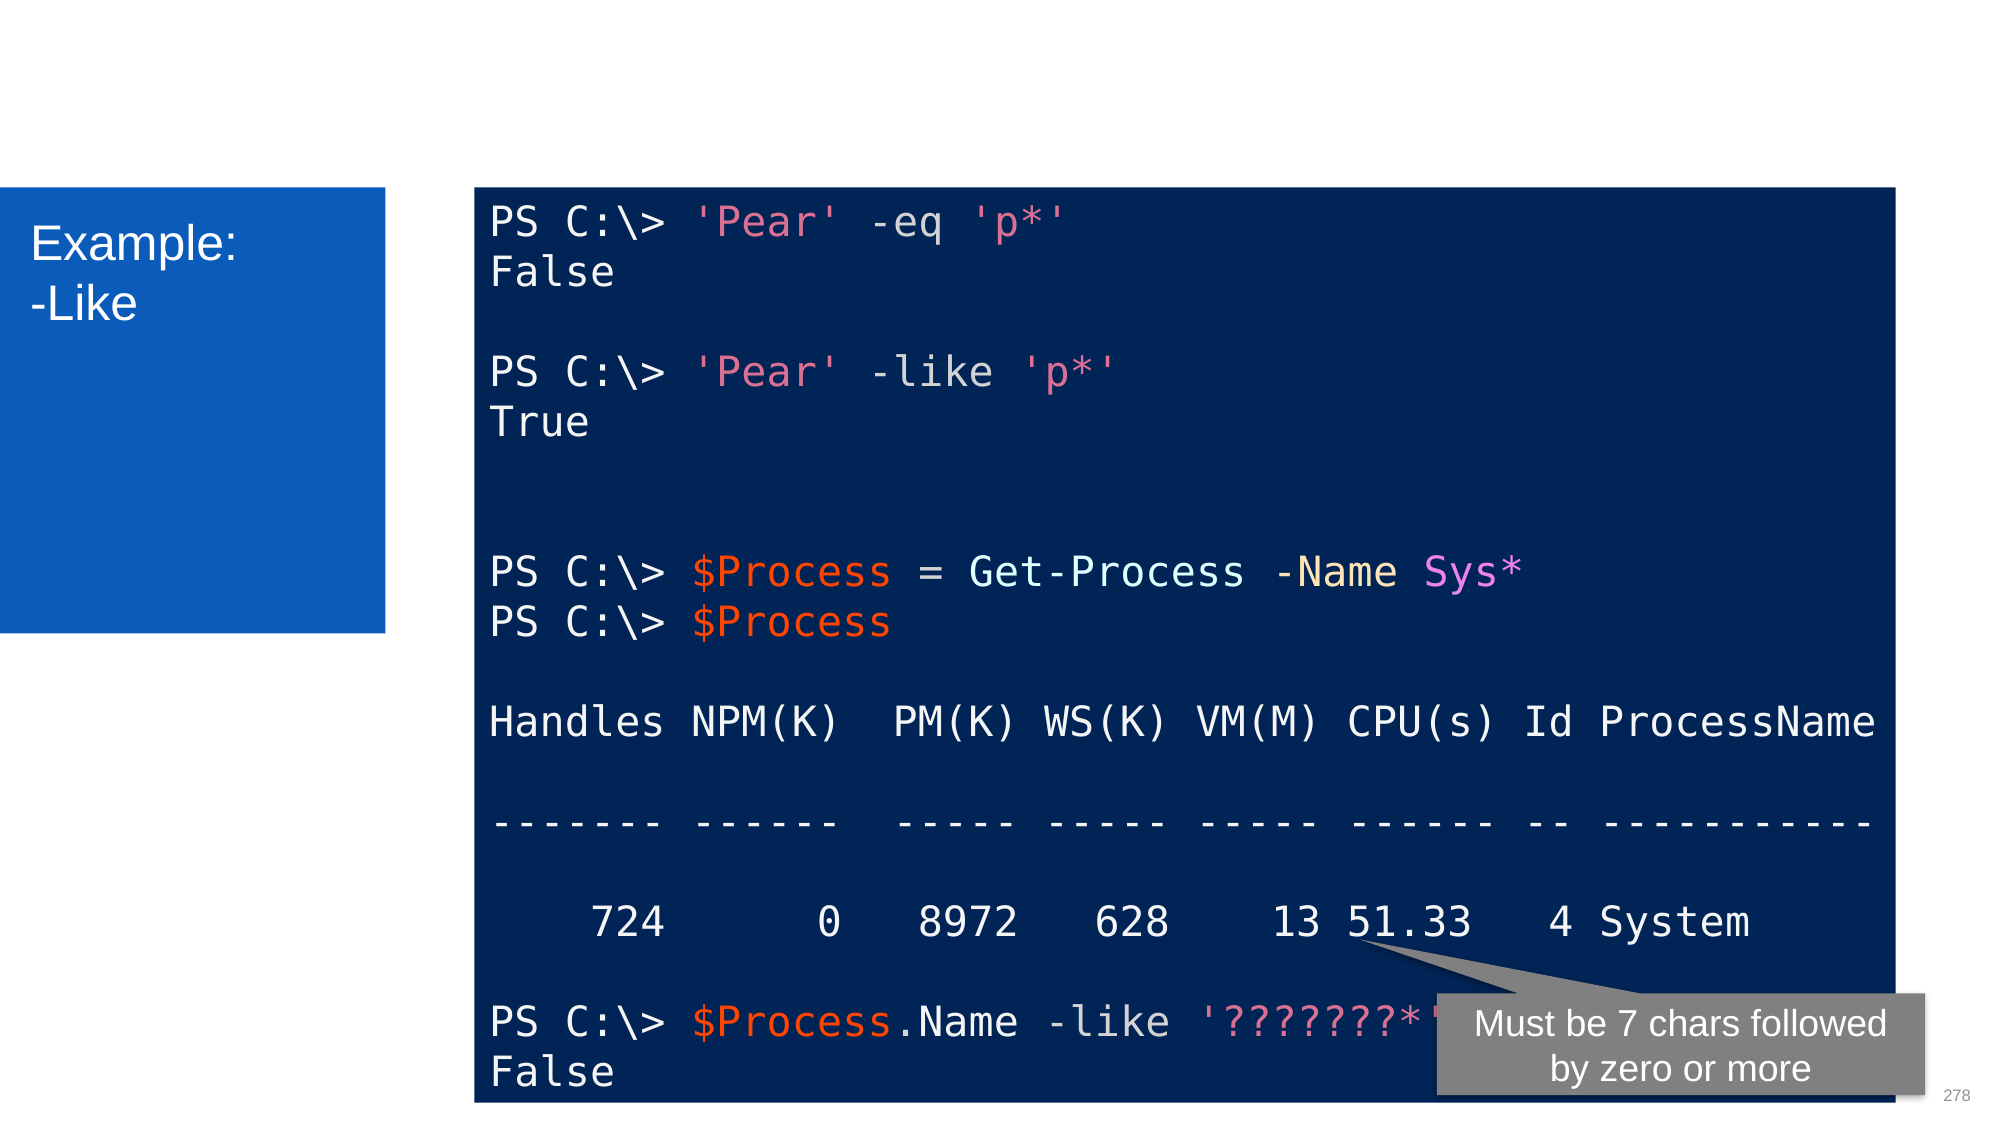

# Example: -Like
PS C:\> 'Pear' -eq 'p*'
False

PS C:\> 'Pear' -like 'p*'
True

PS C:\> $Process = Get-Process -Name Sys*
PS C:\> $Process

Handles NPM(K)  PM(K) WS(K) VM(M) CPU(s) Id ProcessName
------- ------  ----- ----- ----- ------ -- -----------
    724      0   8972   628    13 51.33   4 System

PS C:\> $Process.Name -like '???????*'
False
Must be 7 chars followed by zero or more
278